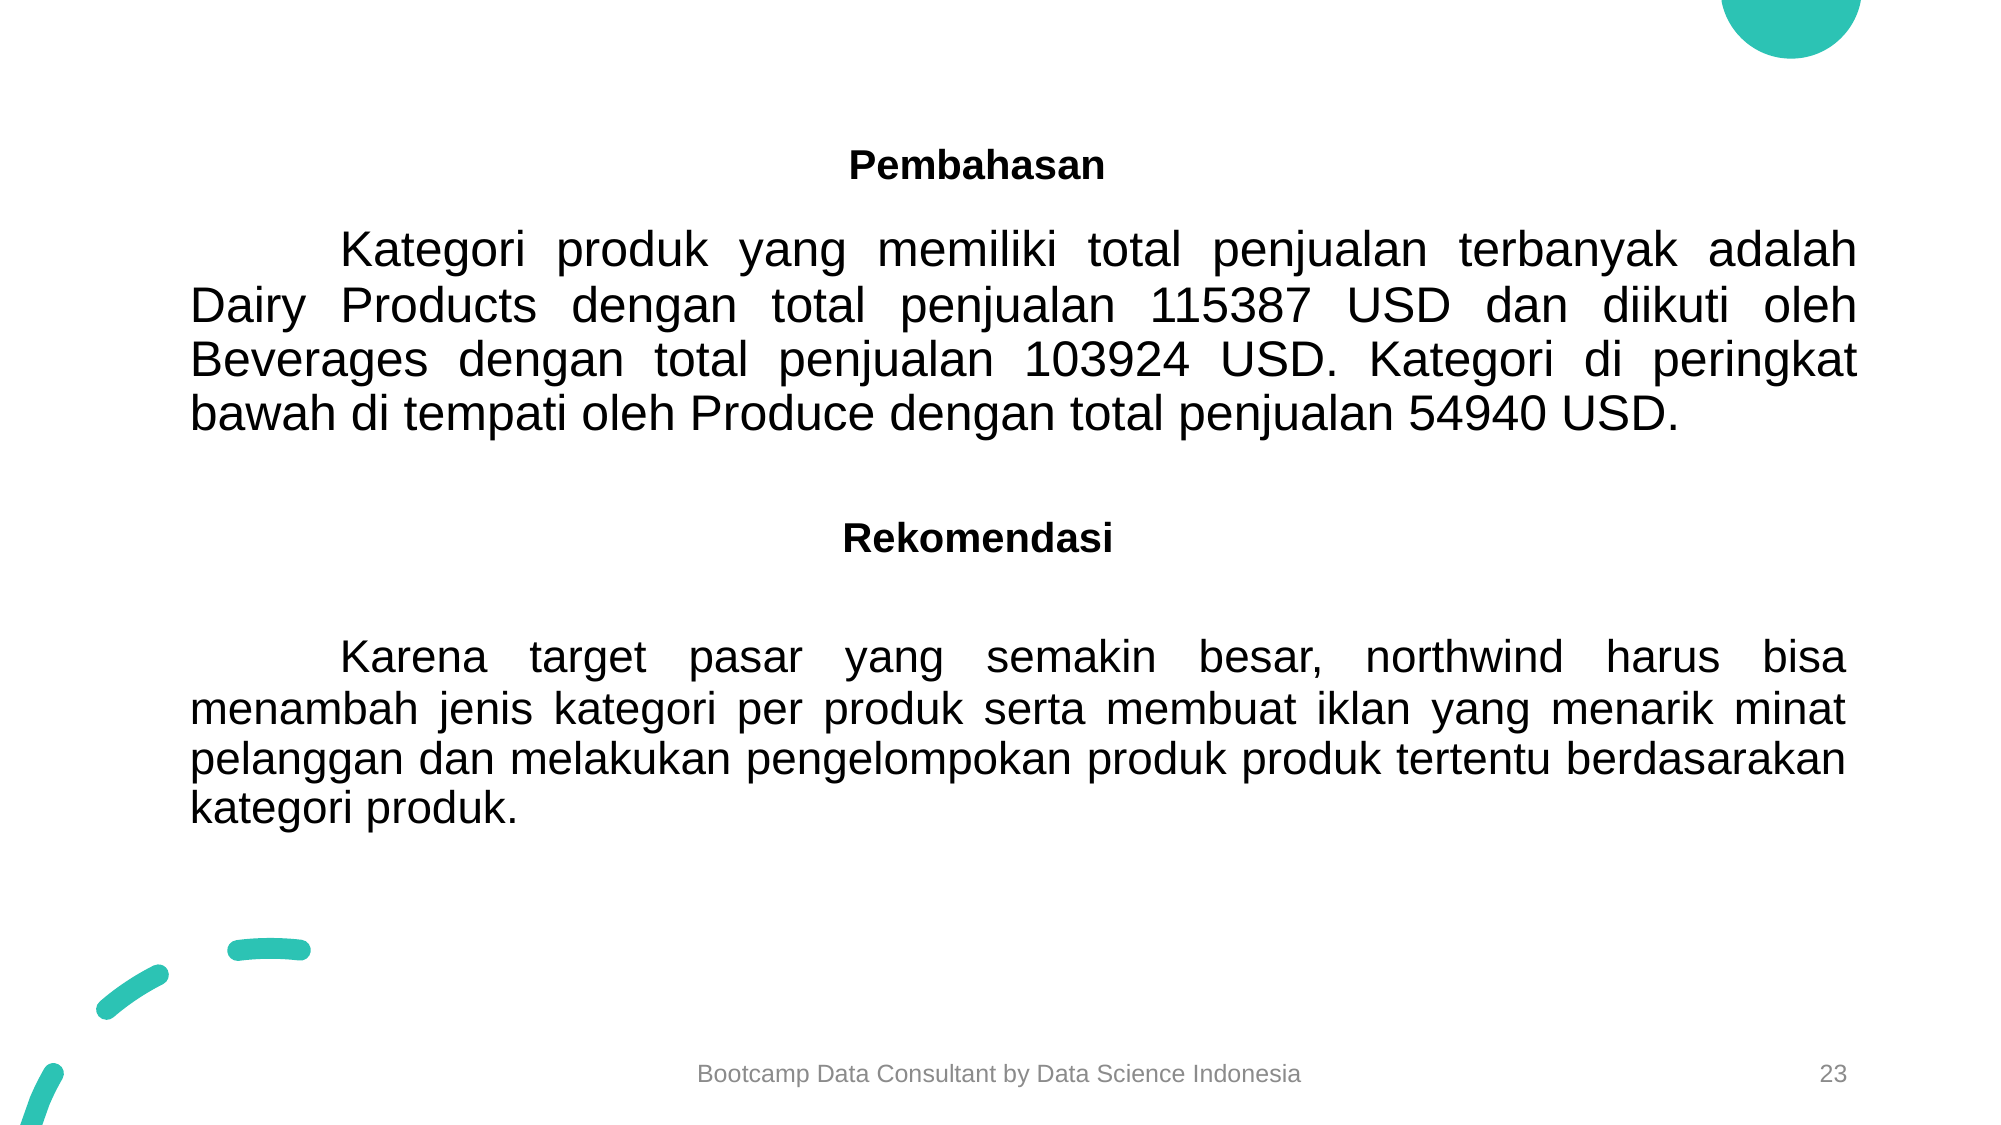

Pembahasan
	Kategori produk yang memiliki total penjualan terbanyak adalah Dairy Products dengan total penjualan 115387 USD dan diikuti oleh Beverages dengan total penjualan 103924 USD. Kategori di peringkat bawah di tempati oleh Produce dengan total penjualan 54940 USD.

Rekomendasi
	Karena target pasar yang semakin besar, northwind harus bisa menambah jenis kategori per produk serta membuat iklan yang menarik minat pelanggan dan melakukan pengelompokan produk produk tertentu berdasarakan kategori produk.
Bootcamp Data Consultant by Data Science Indonesia
23